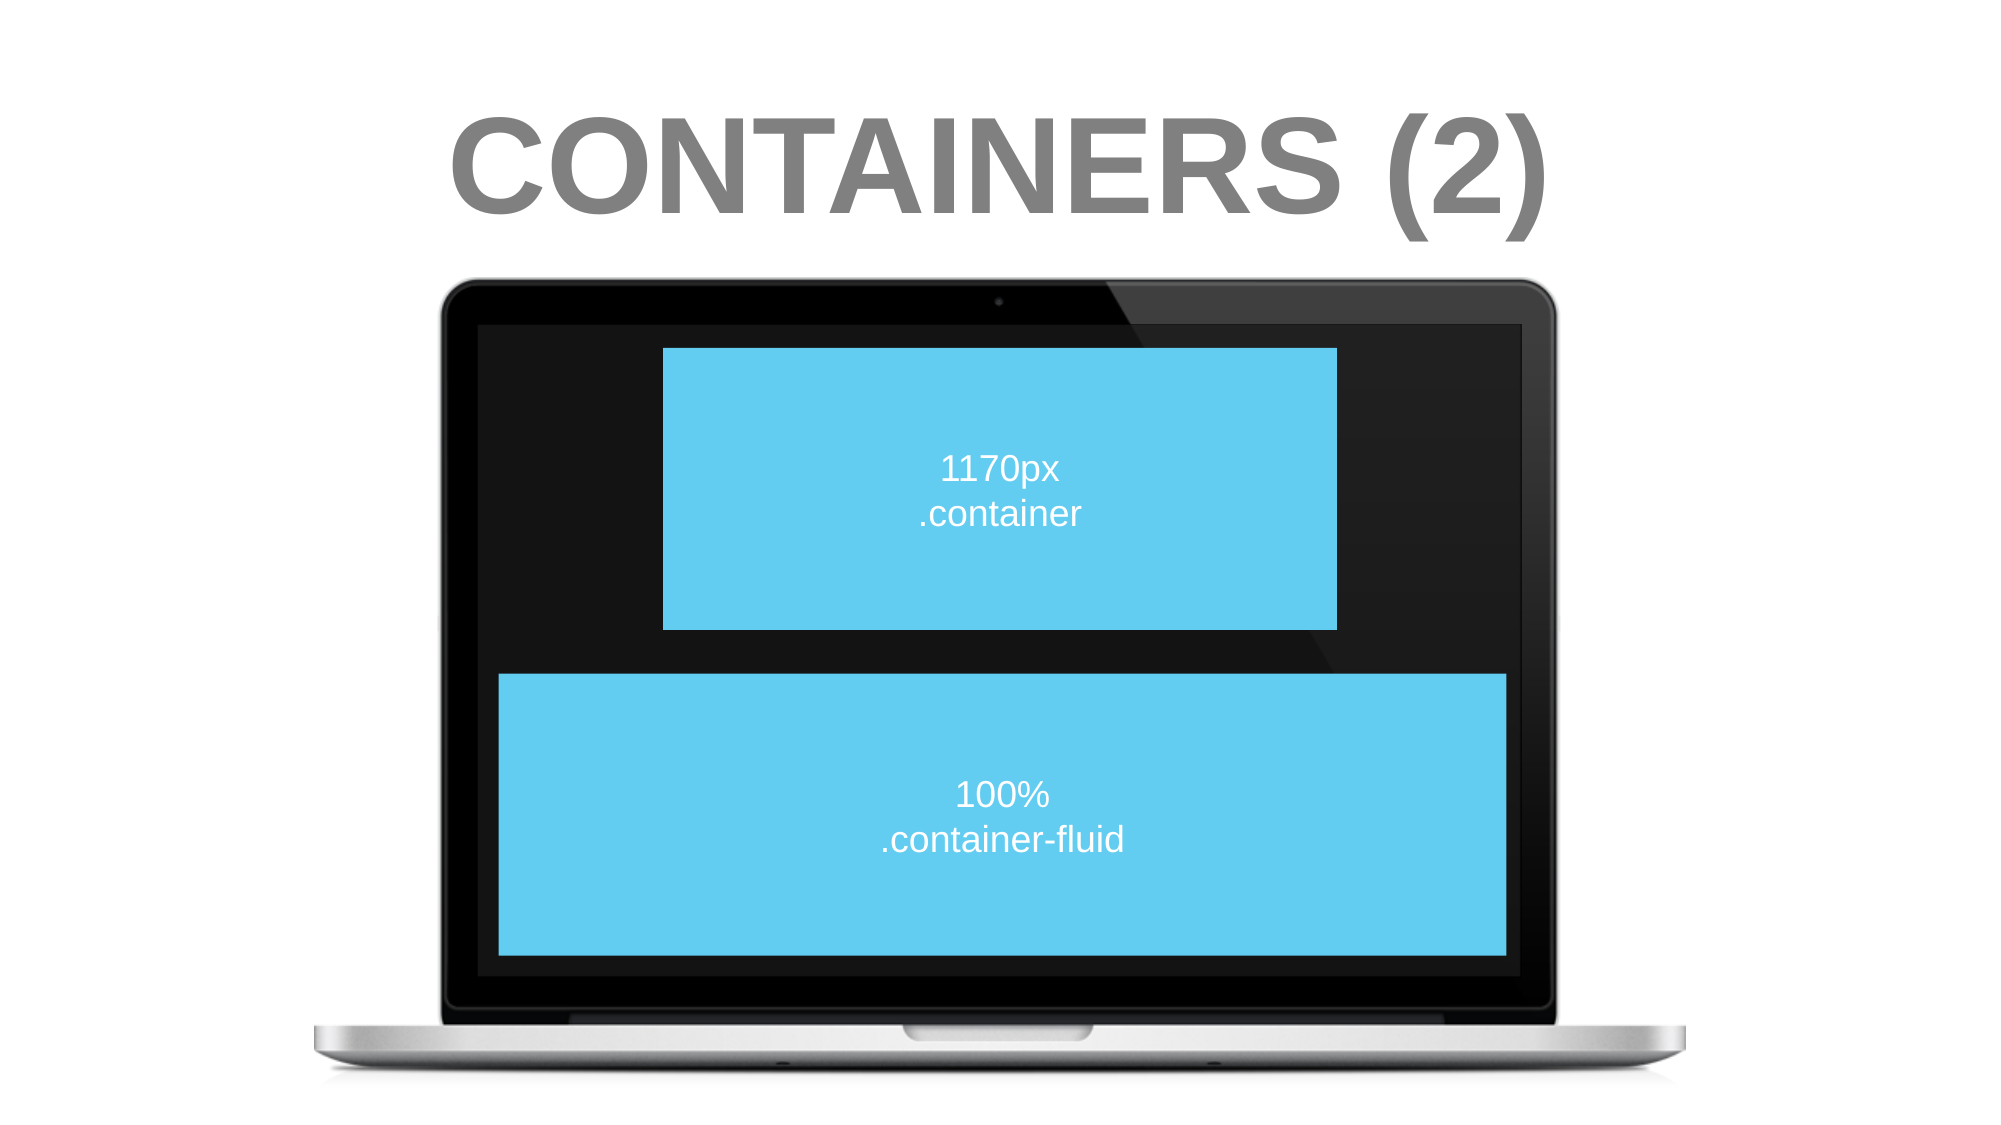

# CONTAINERS (2)

1170px
.container
100%
.container-fluid